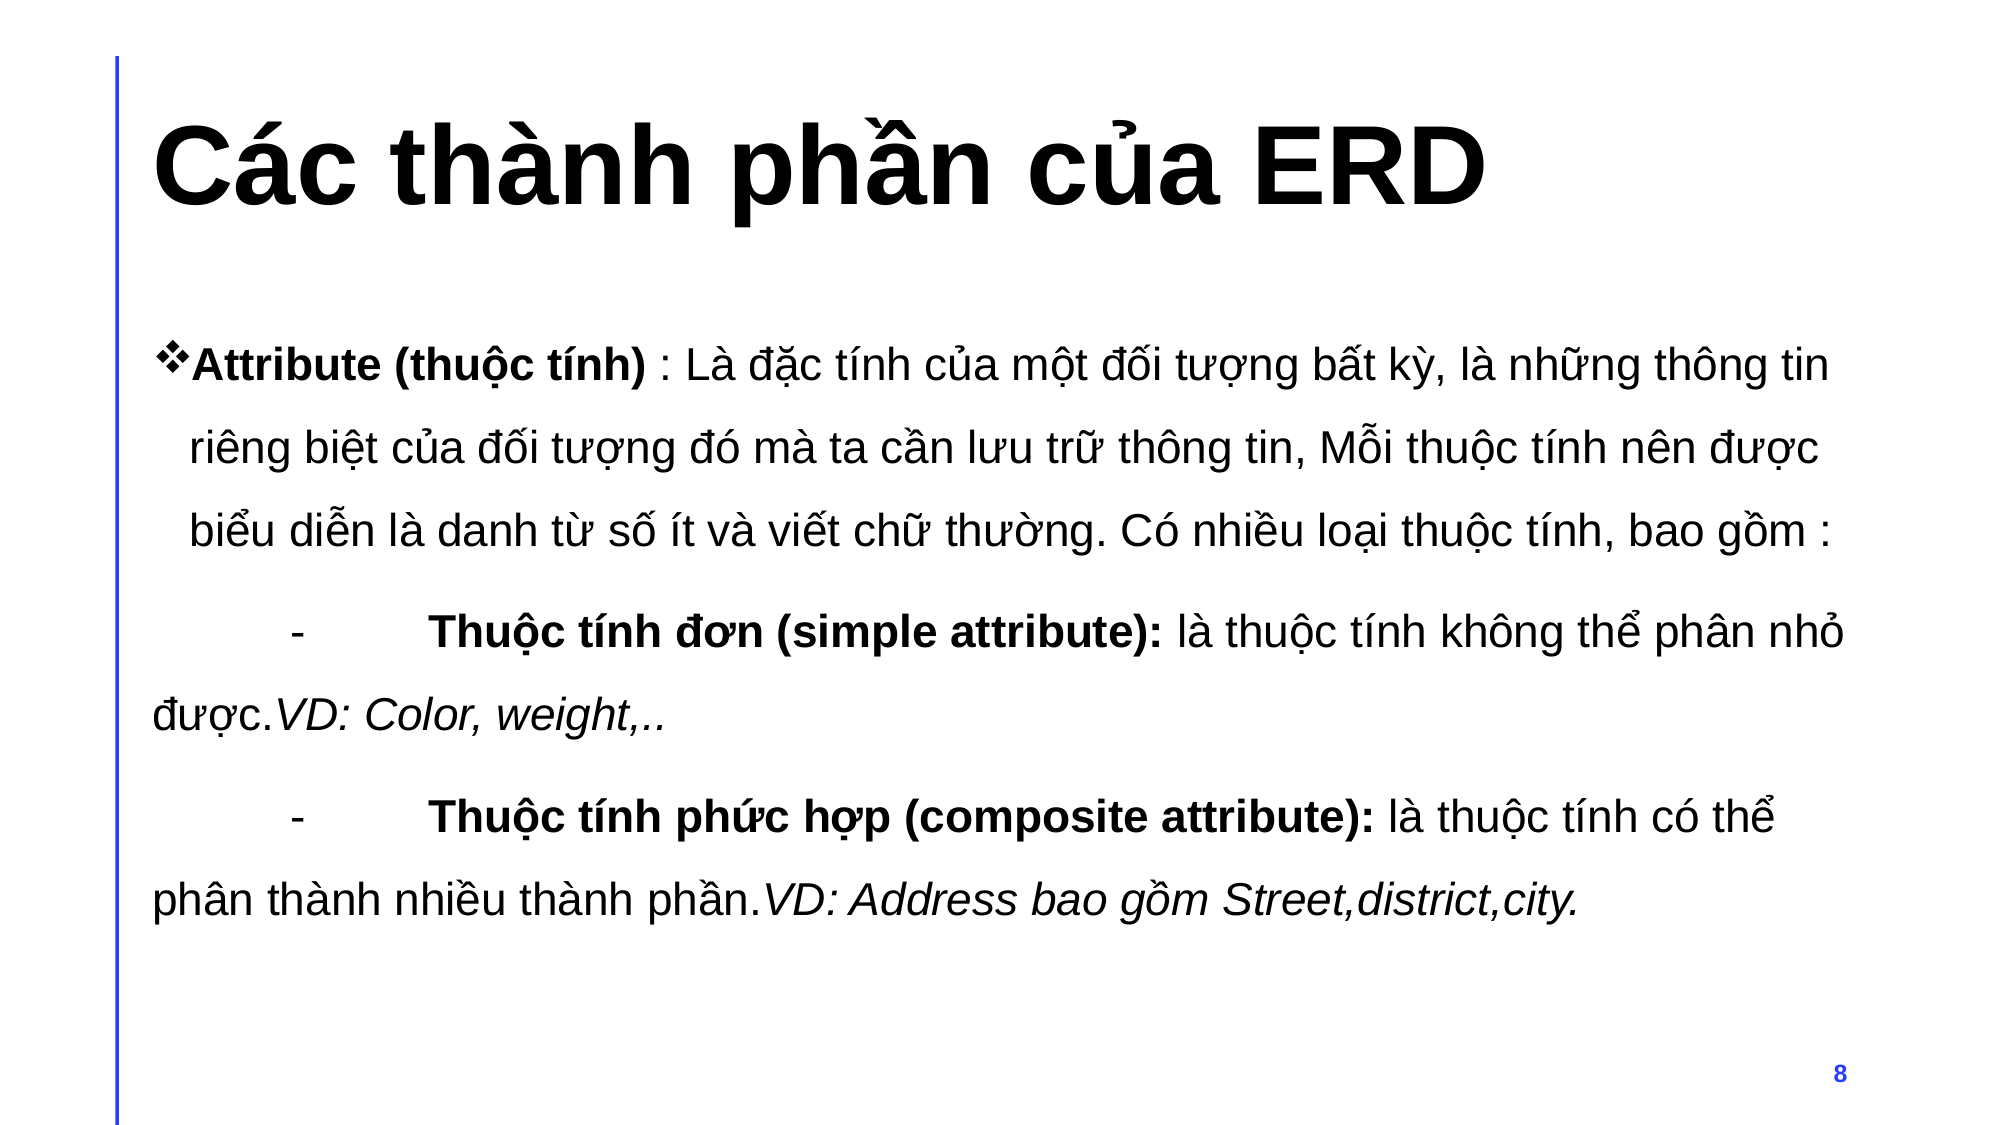

# Các thành phần của ERD
Attribute (thuộc tính) : Là đặc tính của một đối tượng bất kỳ, là những thông tin riêng biệt của đối tượng đó mà ta cần lưu trữ thông tin, Mỗi thuộc tính nên được biểu diễn là danh từ số ít và viết chữ thường. Có nhiều loại thuộc tính, bao gồm :
	-	Thuộc tính đơn (simple attribute): là thuộc tính không thể phân nhỏ được.VD: Color, weight,..
	-	Thuộc tính phức hợp (composite attribute): là thuộc tính có thể phân thành nhiều thành phần.VD: Address bao gồm Street,district,city.
8